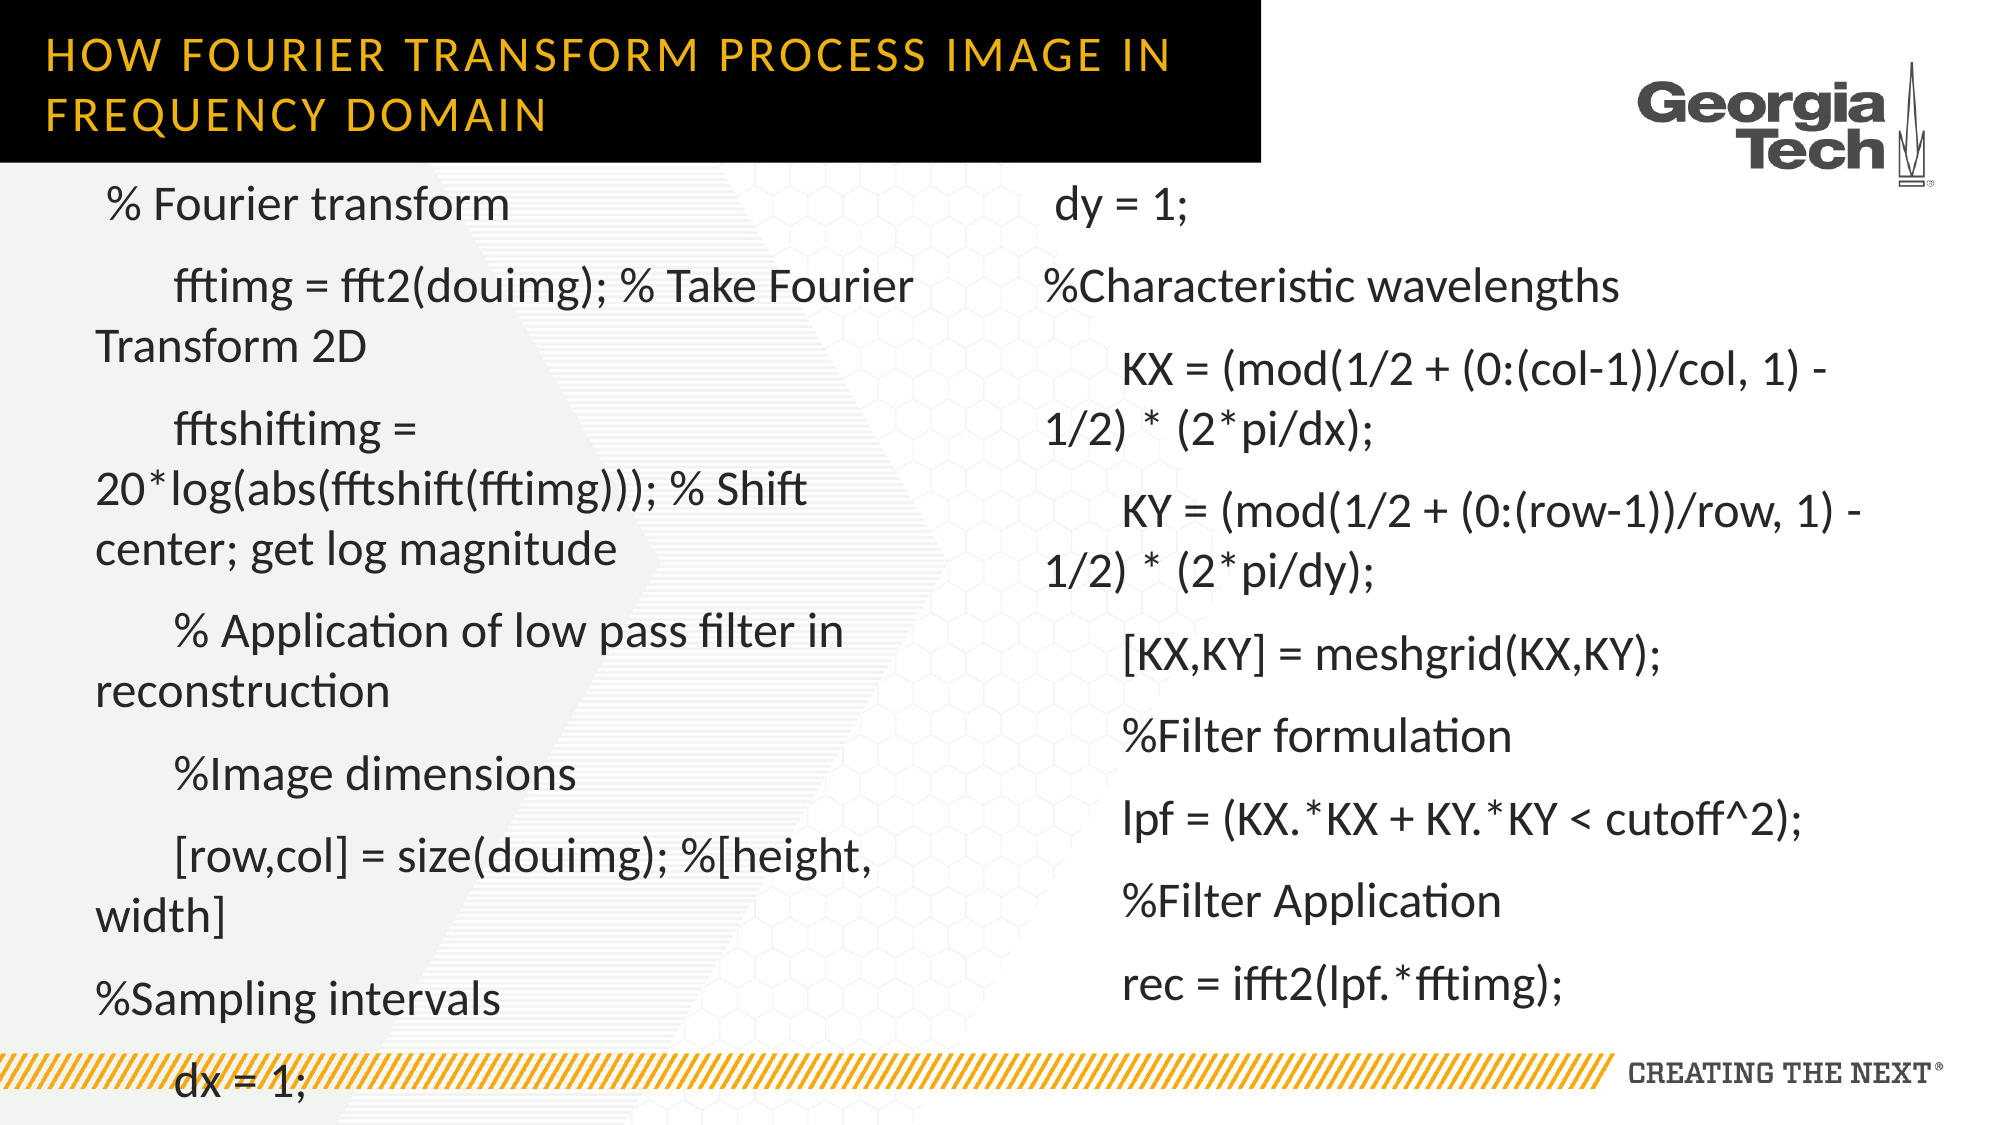

# How Fourier transform process image in frequency domain
 % Fourier transform
       fftimg = fft2(douimg); % Take Fourier Transform 2D
       fftshiftimg = 20*log(abs(fftshift(fftimg))); % Shift center; get log magnitude
       % Application of low pass filter in reconstruction
       %Image dimensions
       [row,col] = size(douimg); %[height, width]
%Sampling intervals
       dx = 1;
 dy = 1;
%Characteristic wavelengths
       KX = (mod(1/2 + (0:(col-1))/col, 1) - 1/2) * (2*pi/dx);
       KY = (mod(1/2 + (0:(row-1))/row, 1) - 1/2) * (2*pi/dy);
       [KX,KY] = meshgrid(KX,KY);
       %Filter formulation
       lpf = (KX.*KX + KY.*KY < cutoff^2);
       %Filter Application
       rec = ifft2(lpf.*fftimg);